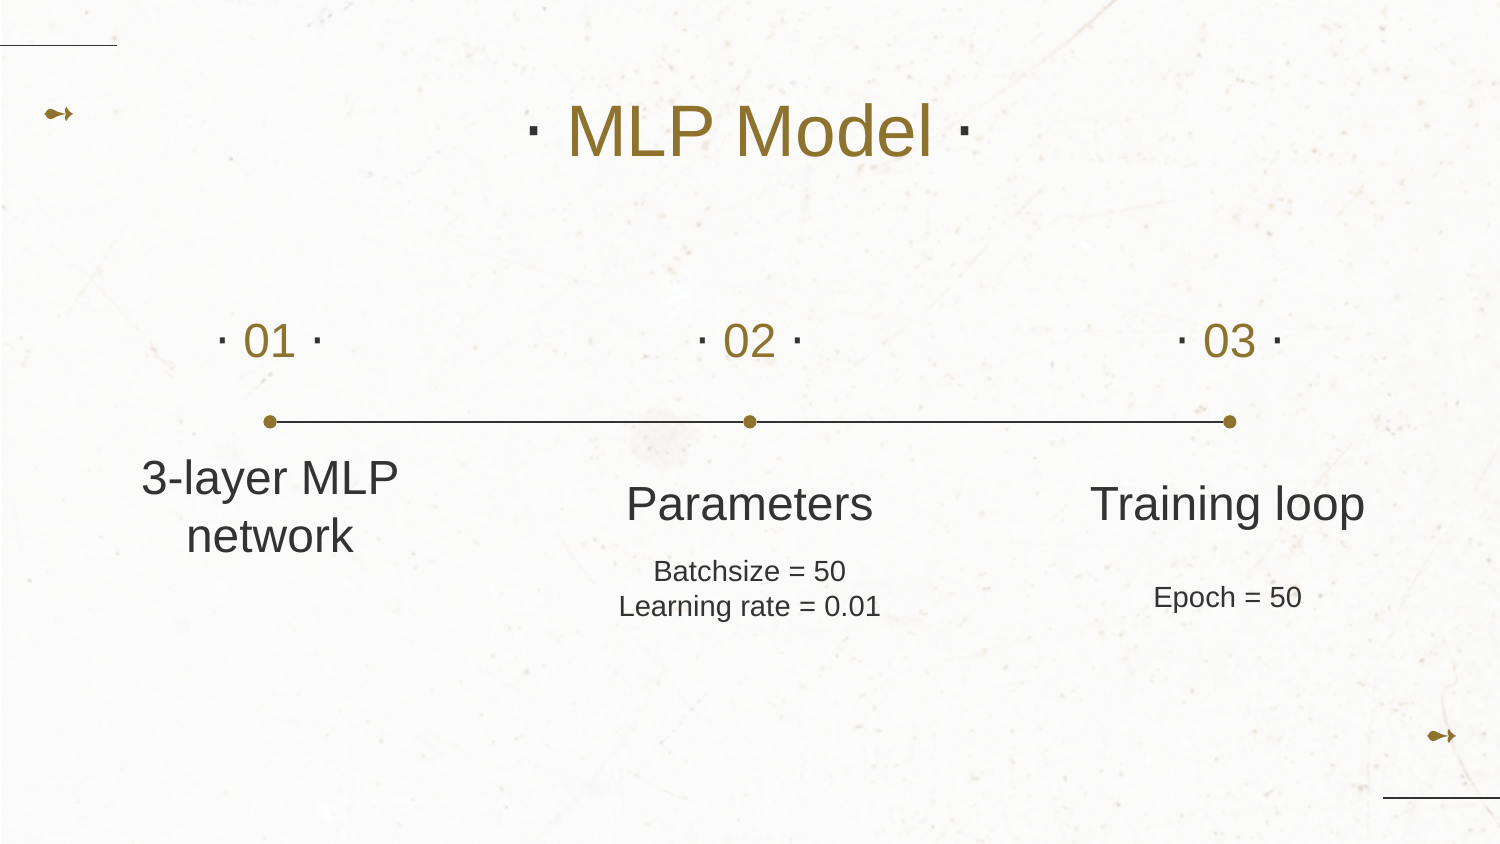

# ⋅ MLP Model ⋅
⋅ 01 ⋅
⋅ 02 ⋅
⋅ 03 ⋅

Parameters
Training loop
3-layer MLP network
Batchsize = 50
Learning rate = 0.01
Epoch = 50